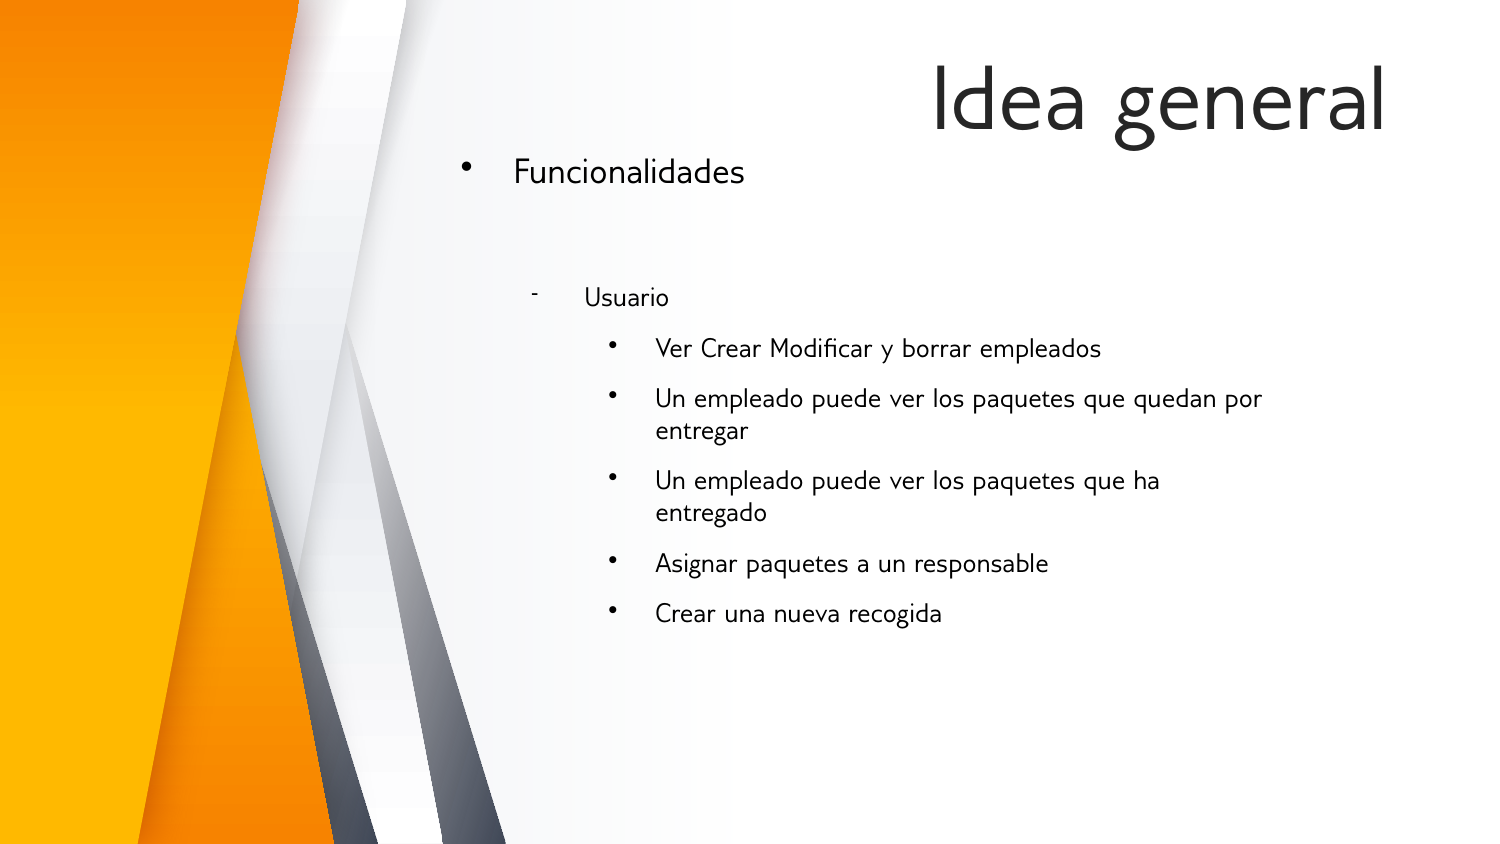

Idea general
Funcionalidades

Usuario
Ver Crear Modificar y borrar empleados
Un empleado puede ver los paquetes que quedan por entregar
Un empleado puede ver los paquetes que ha entregado
Asignar paquetes a un responsable
Crear una nueva recogida